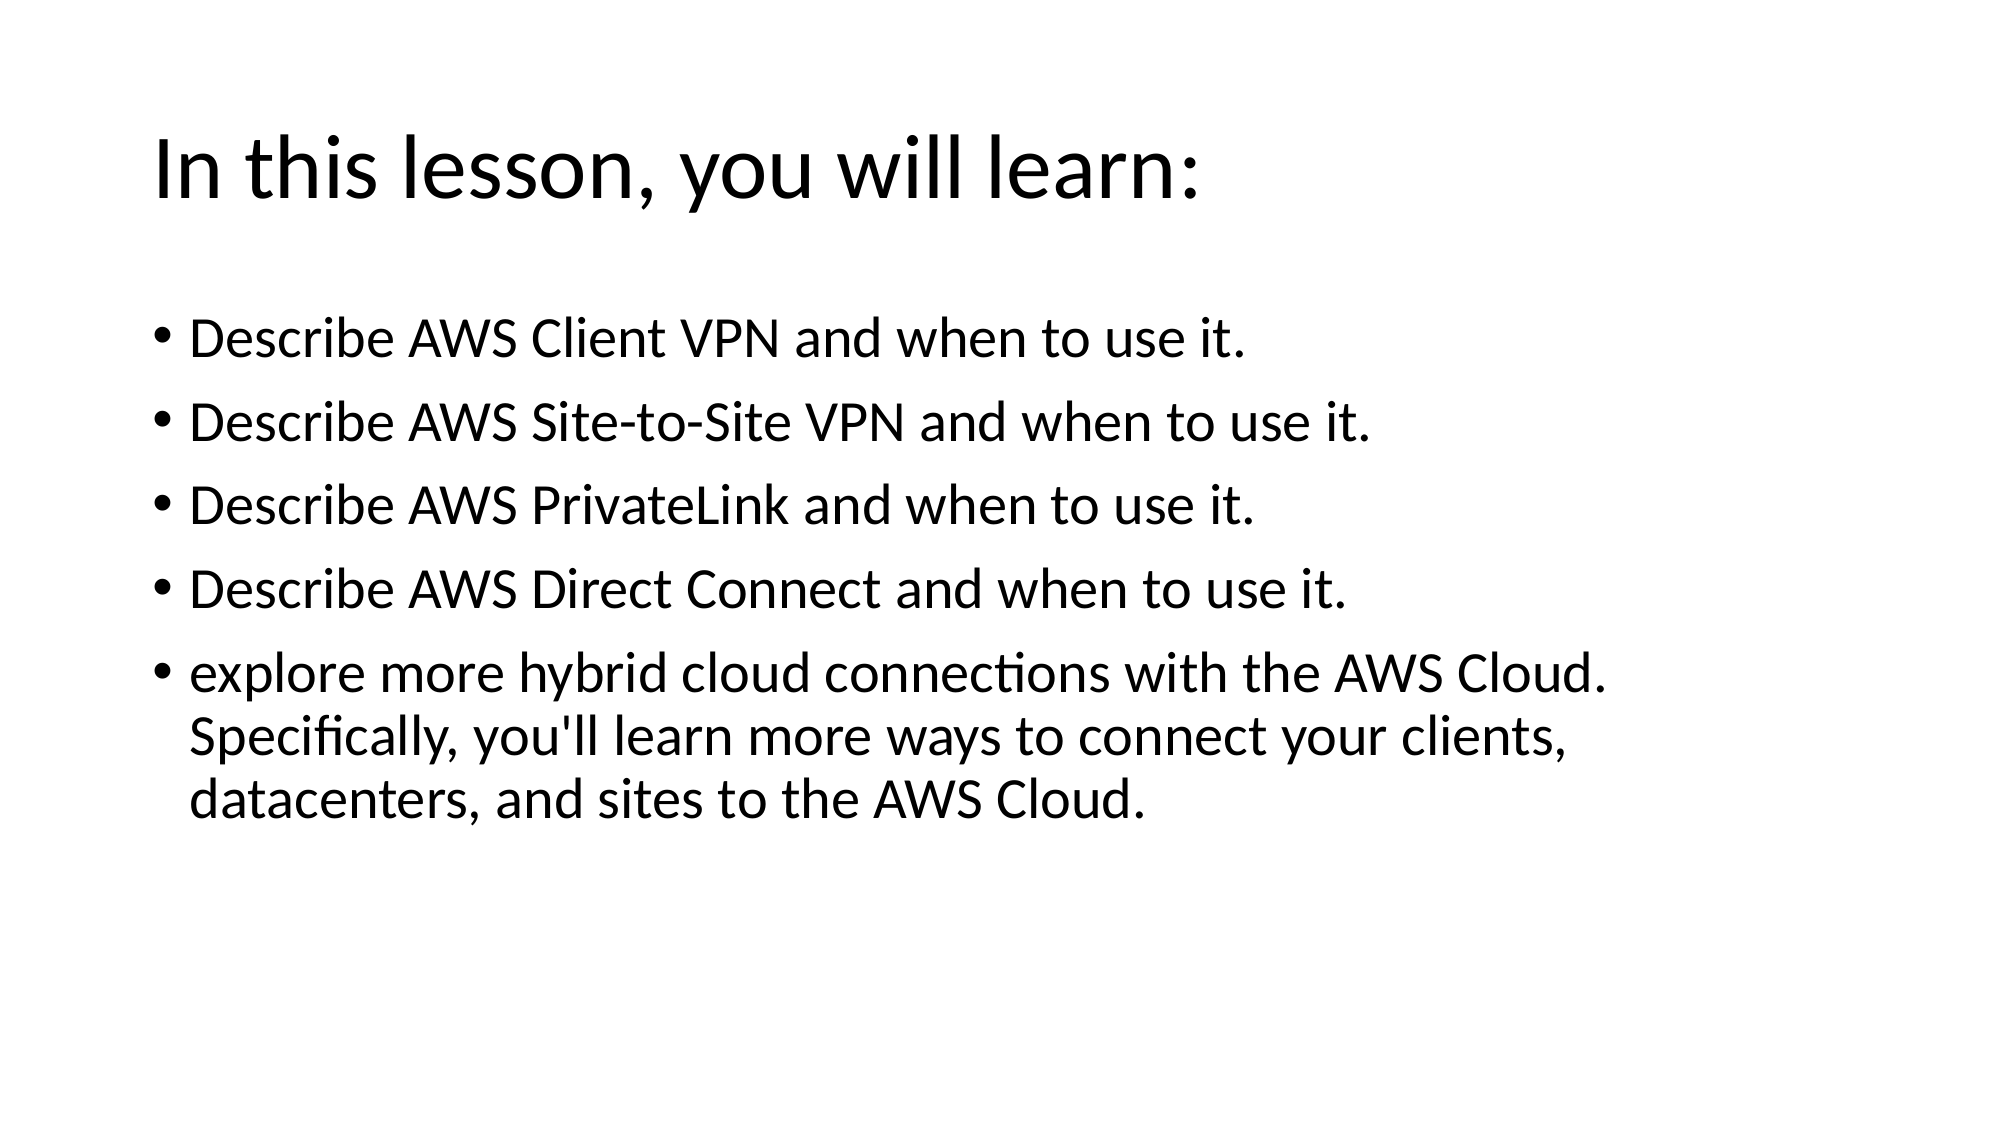

# In this lesson, you will learn:
Describe AWS Client VPN and when to use it.
Describe AWS Site-to-Site VPN and when to use it.
Describe AWS PrivateLink and when to use it.
Describe AWS Direct Connect and when to use it.
explore more hybrid cloud connections with the AWS Cloud. Specifically, you'll learn more ways to connect your clients, datacenters, and sites to the AWS Cloud.